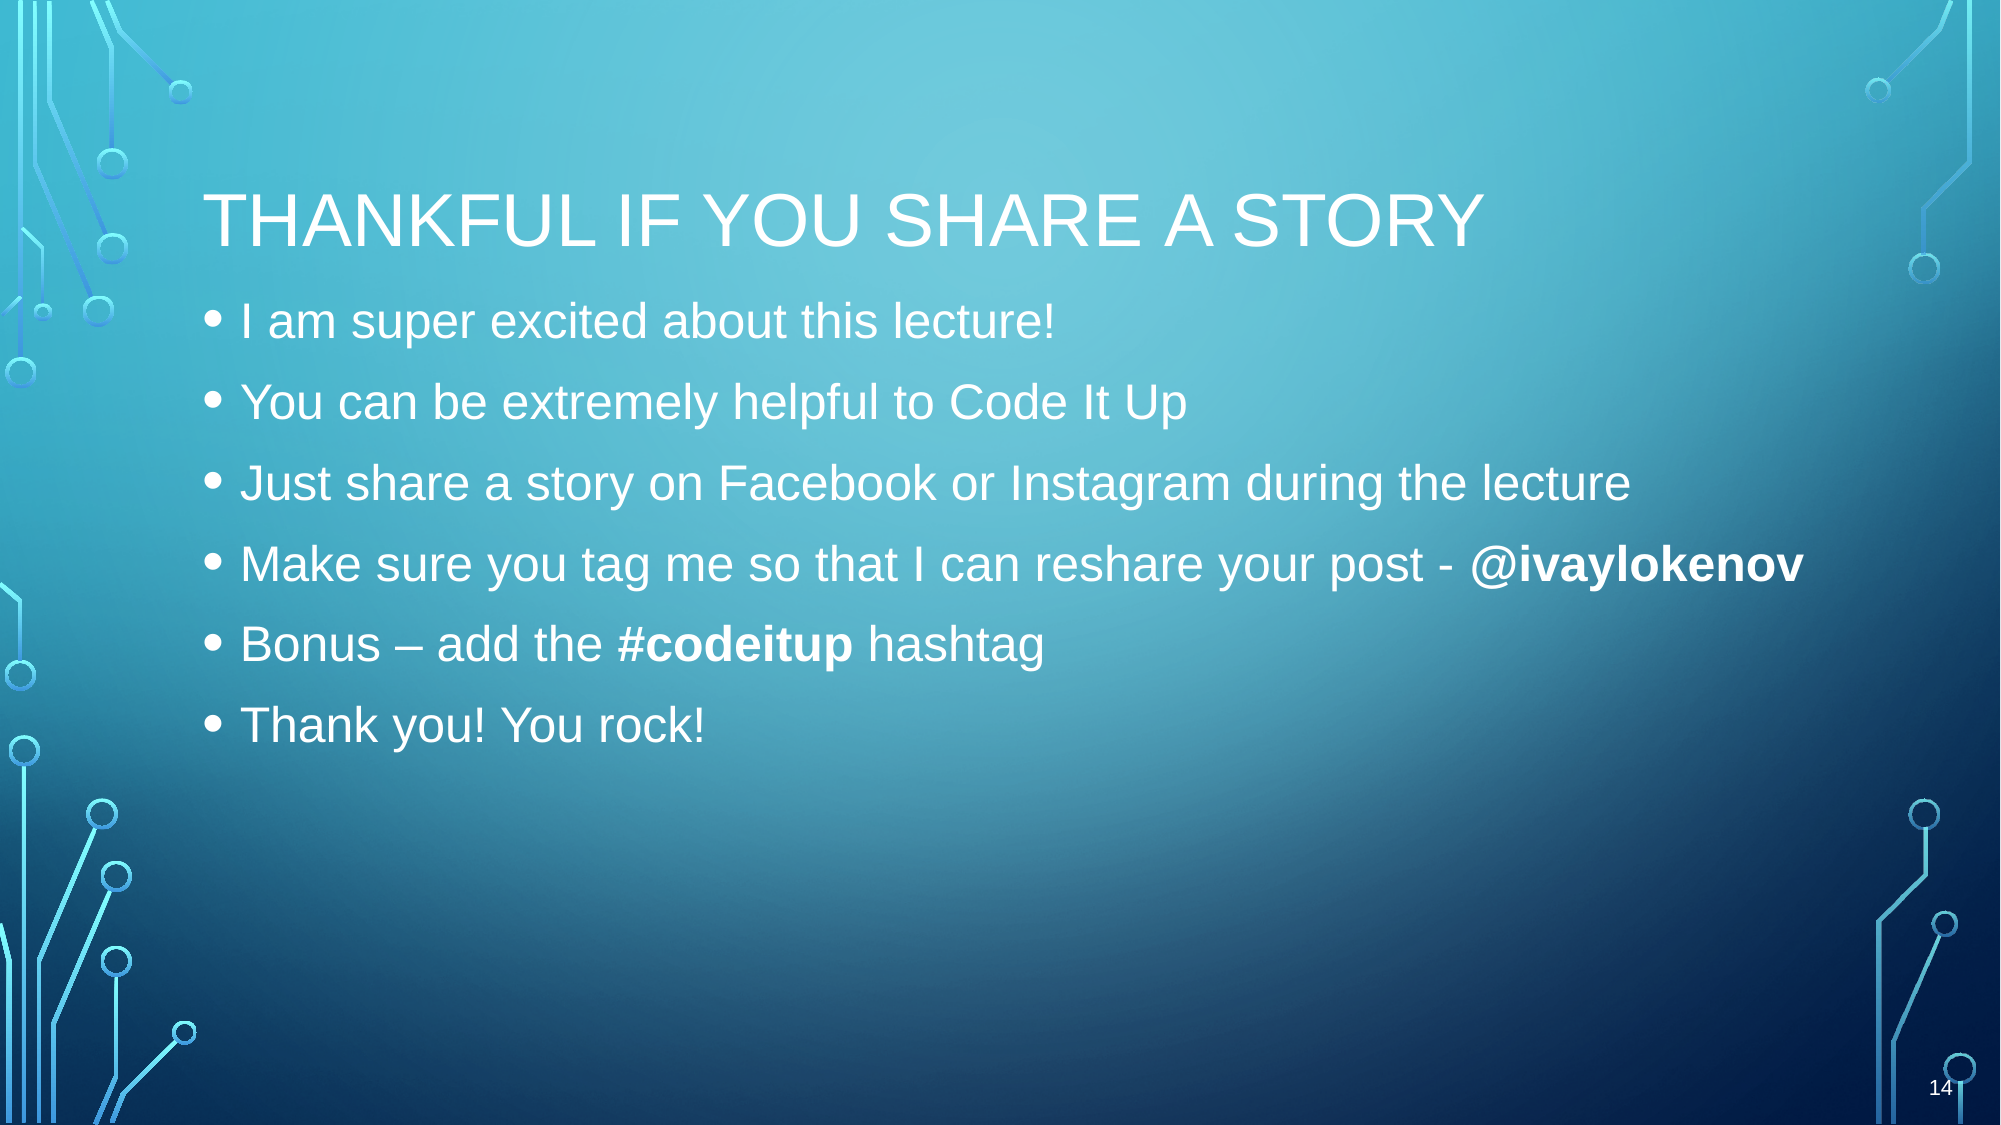

# Thankful if you share a story
I am super excited about this lecture!
You can be extremely helpful to Code It Up
Just share a story on Facebook or Instagram during the lecture
Make sure you tag me so that I can reshare your post - @ivaylokenov
Bonus – add the #codeitup hashtag
Thank you! You rock!

14